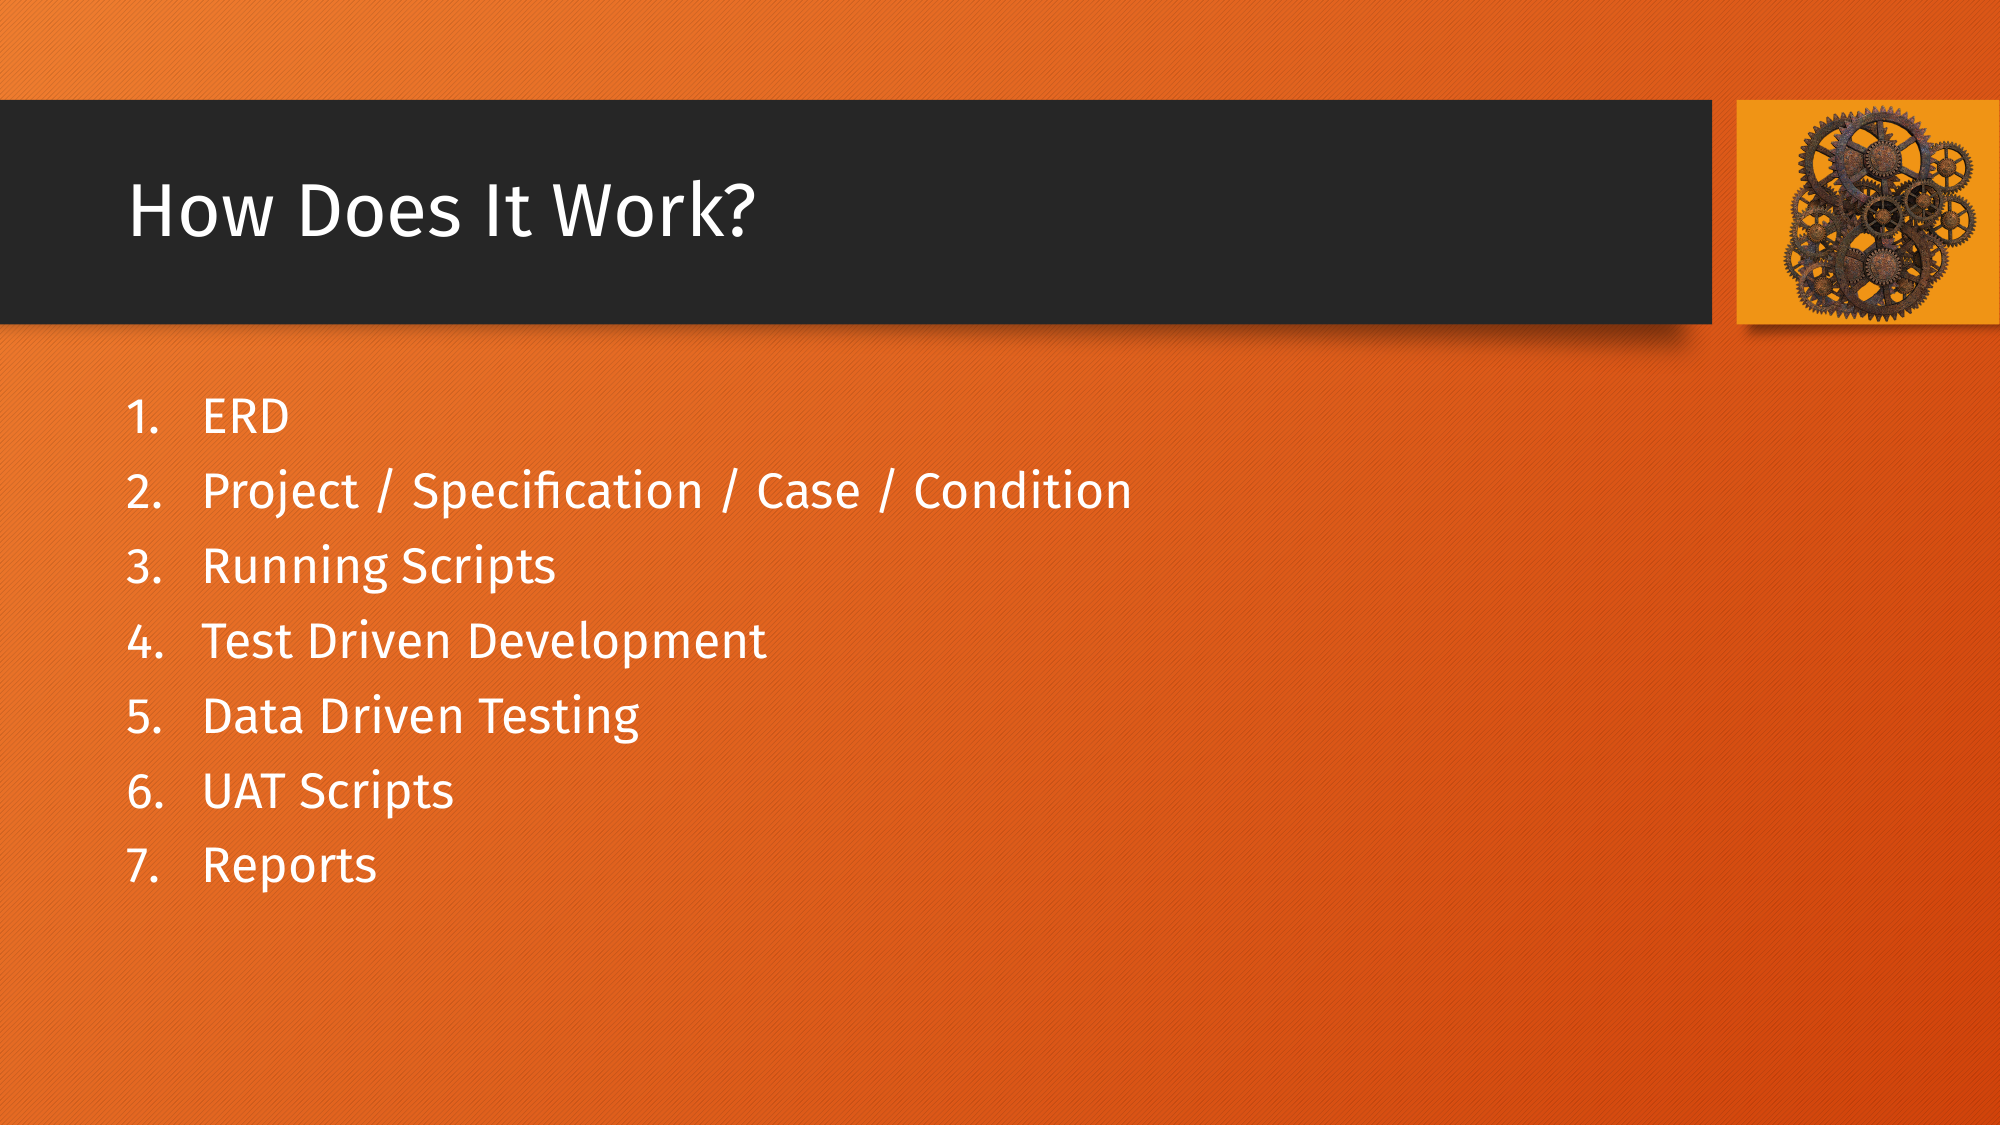

# How Does It Work?
ERD
Project / Specification / Case / Condition
Running Scripts
Test Driven Development
Data Driven Testing
UAT Scripts
Reports